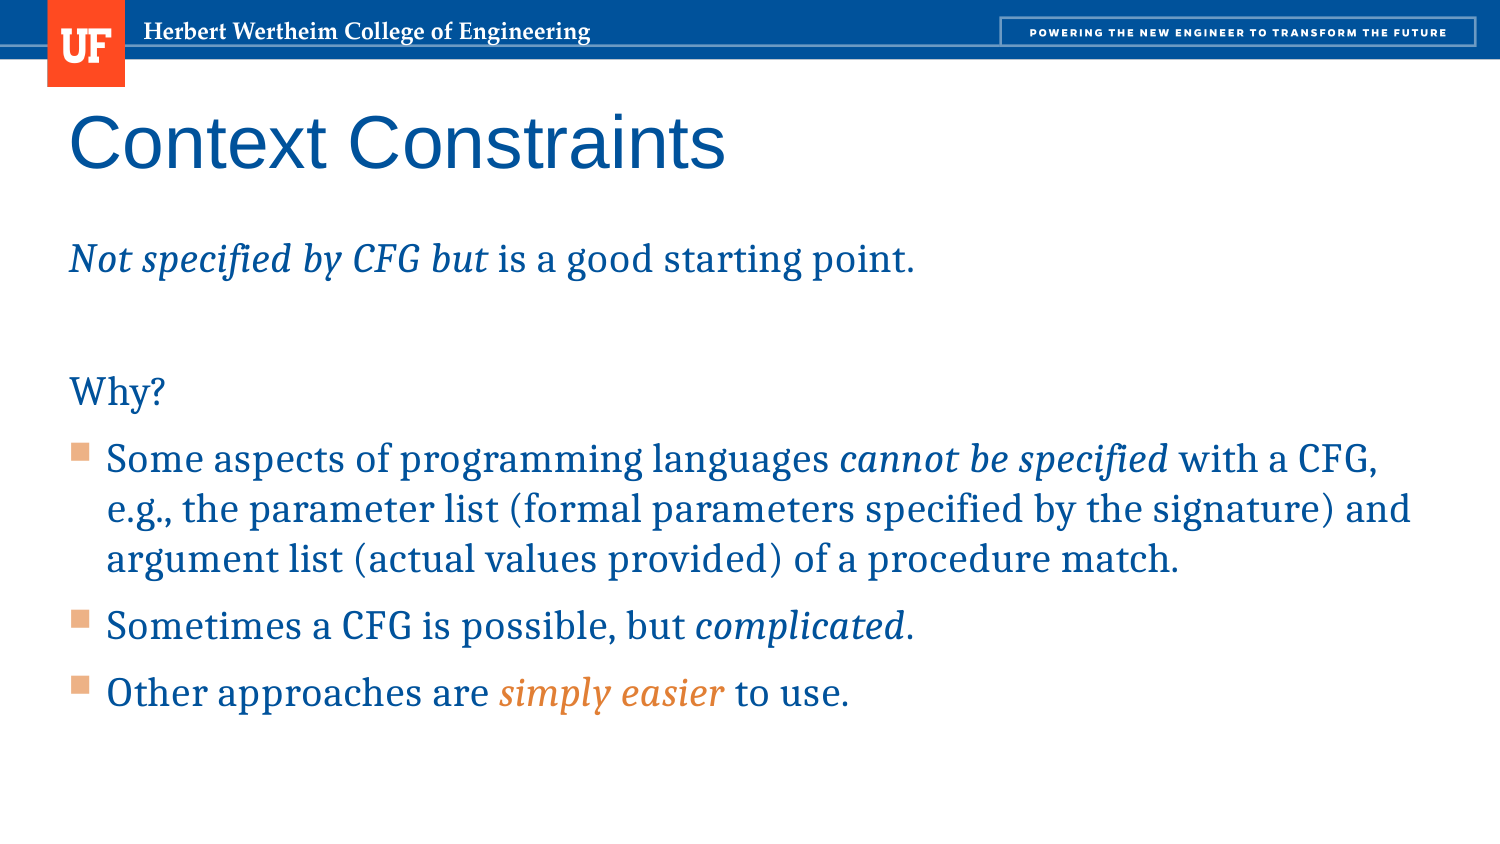

# Context Constraints
Not specified by CFG but is a good starting point.

Why?
Some aspects of programming languages cannot be specified with a CFG, e.g., the parameter list (formal parameters specified by the signature) and argument list (actual values provided) of a procedure match.
Sometimes a CFG is possible, but complicated.
Other approaches are simply easier to use.